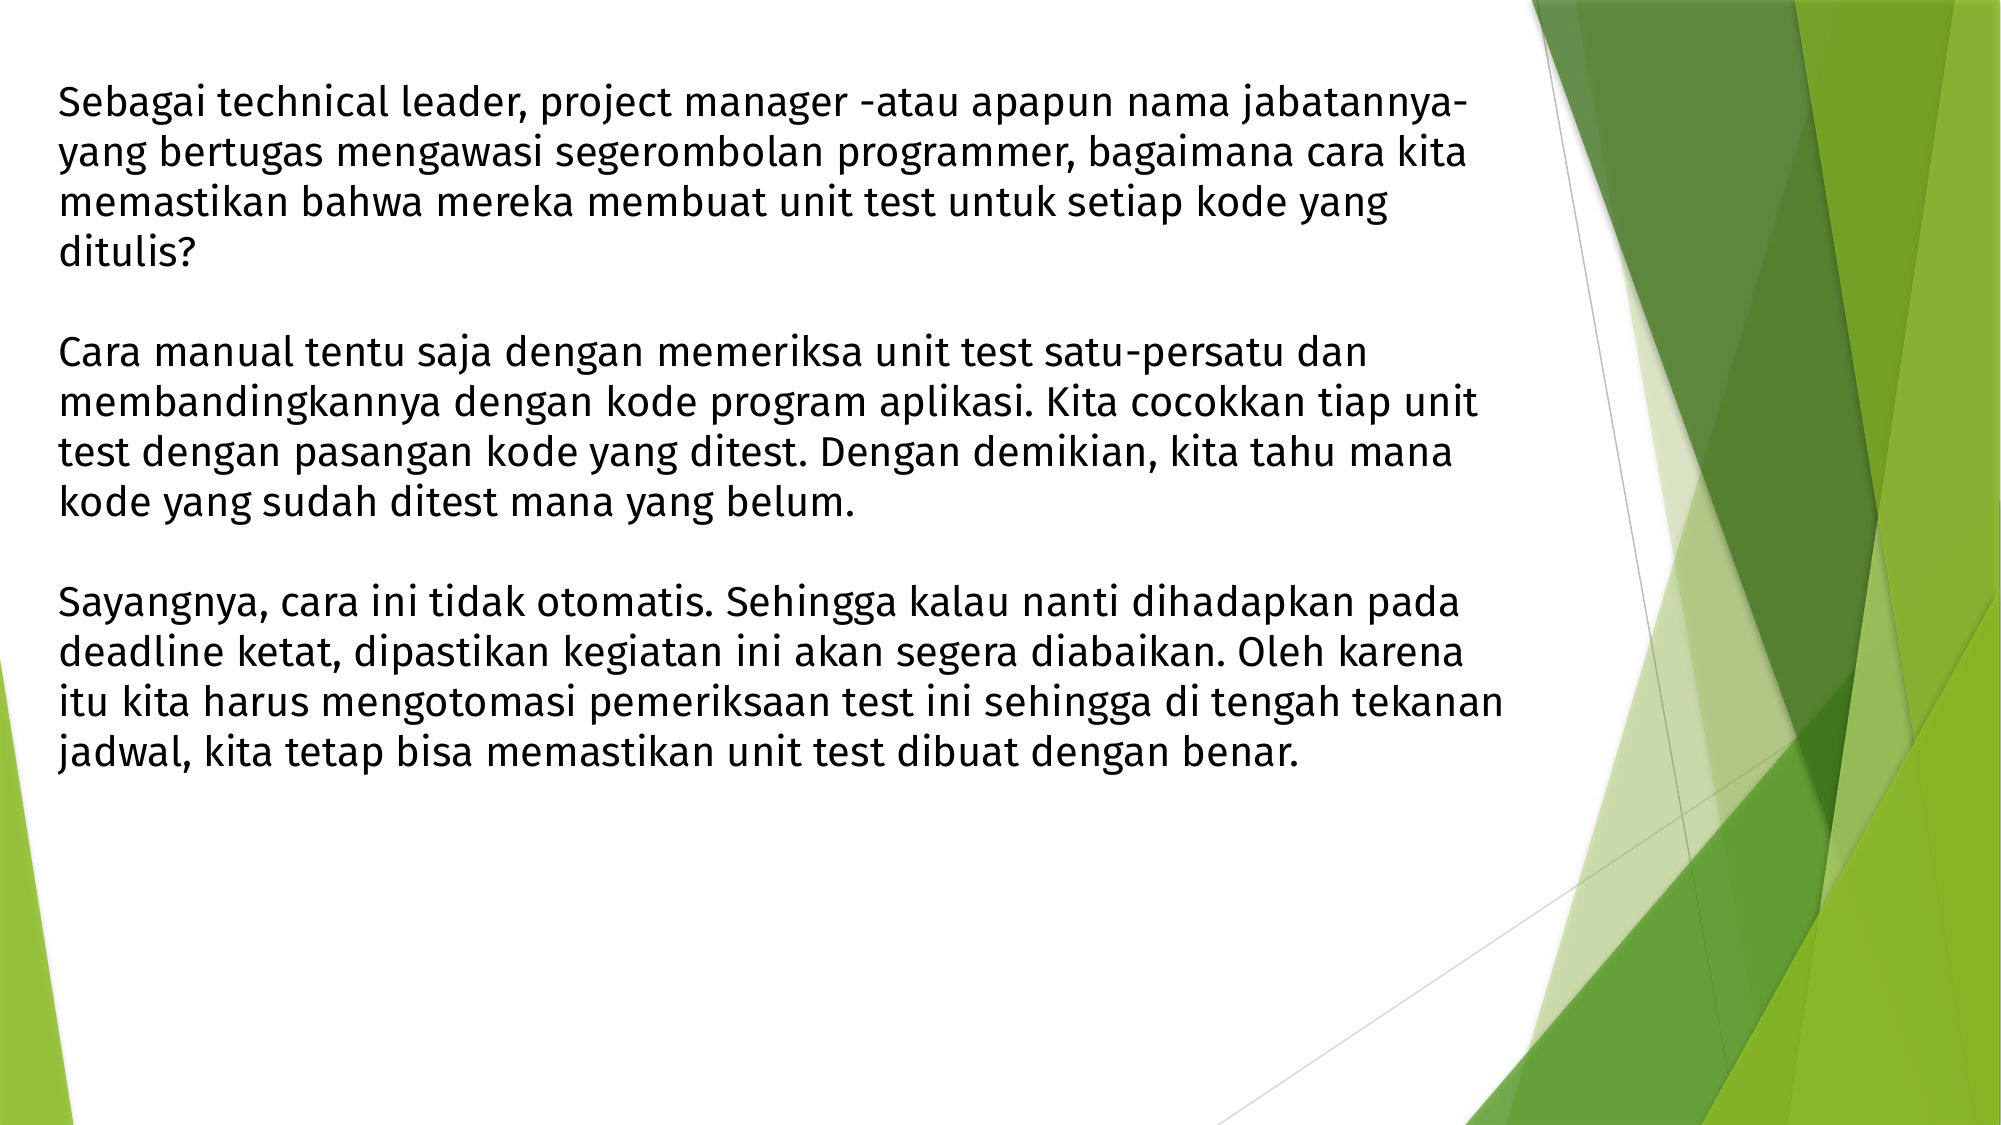

Sebagai technical leader, project manager -atau apapun nama jabatannya- yang bertugas mengawasi segerombolan programmer, bagaimana cara kita memastikan bahwa mereka membuat unit test untuk setiap kode yang ditulis?

Cara manual tentu saja dengan memeriksa unit test satu-persatu dan membandingkannya dengan kode program aplikasi. Kita cocokkan tiap unit test dengan pasangan kode yang ditest. Dengan demikian, kita tahu mana kode yang sudah ditest mana yang belum.

Sayangnya, cara ini tidak otomatis. Sehingga kalau nanti dihadapkan pada deadline ketat, dipastikan kegiatan ini akan segera diabaikan. Oleh karena itu kita harus mengotomasi pemeriksaan test ini sehingga di tengah tekanan jadwal, kita tetap bisa memastikan unit test dibuat dengan benar.